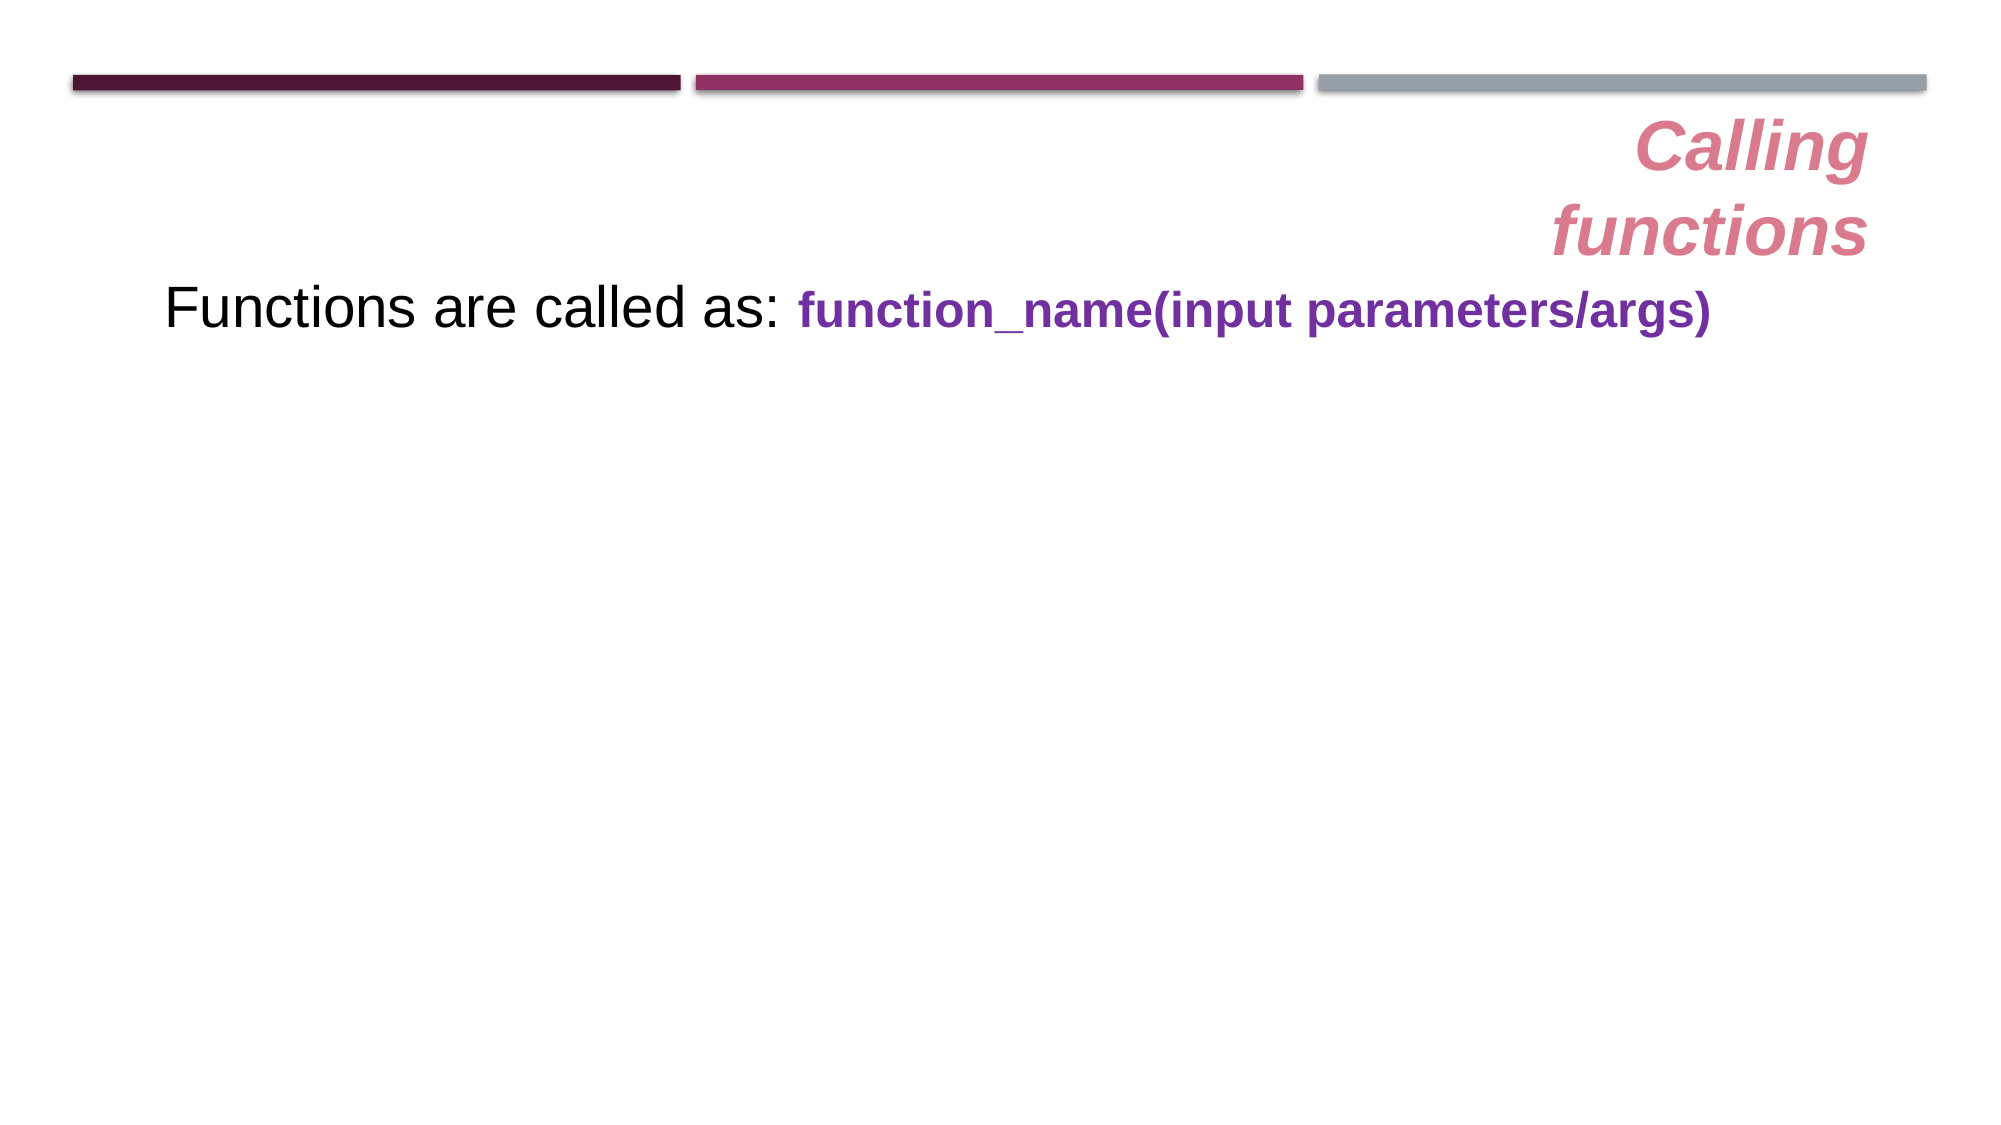

Calling functions
Functions are called as: function_name(input parameters/args)